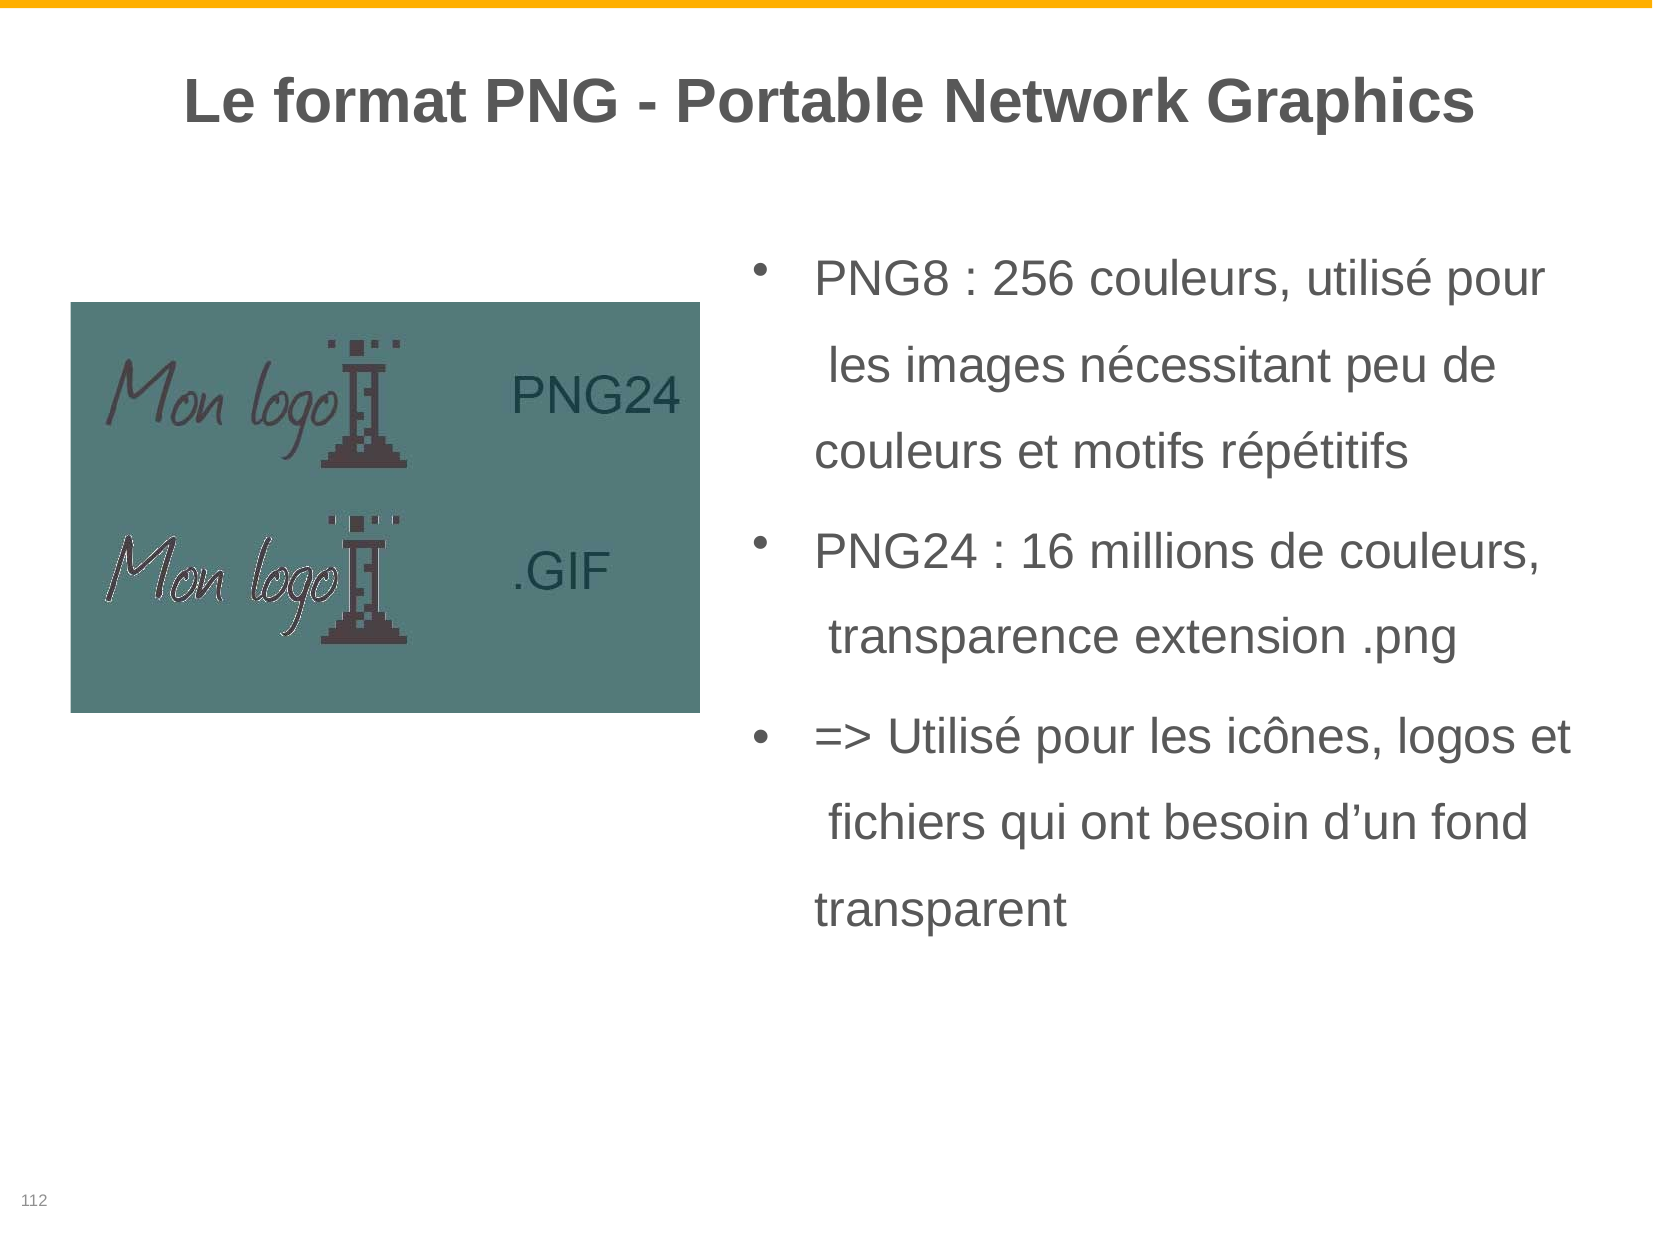

# Le format PNG - Portable Network Graphics
PNG8 : 256 couleurs, utilisé pour  les images nécessitant peu de  couleurs et motifs répétitifs
PNG24 : 16 millions de couleurs,  transparence extension .png
•	=> Utilisé pour les icônes, logos et  fichiers qui ont besoin d’un fond  transparent

112